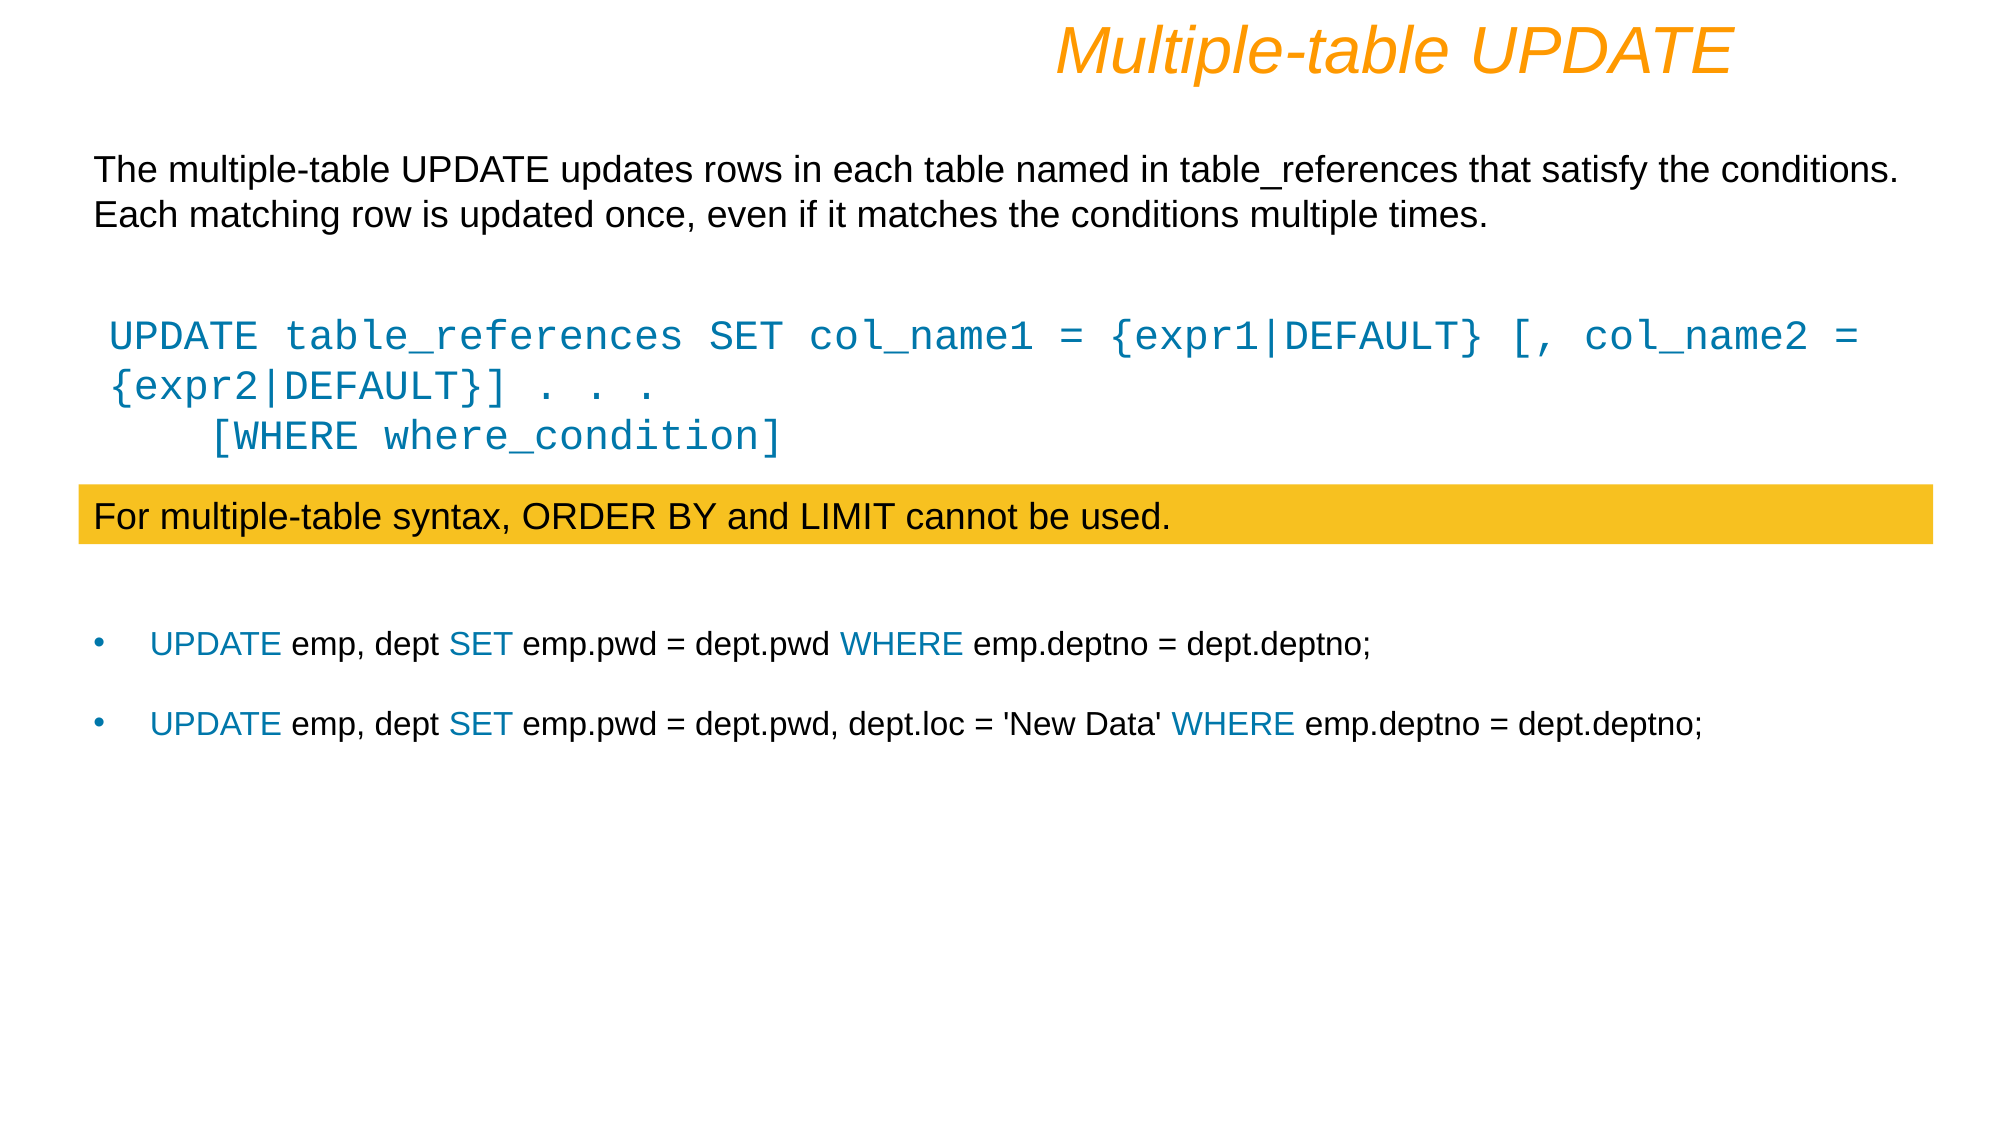

Multiple-table UPDATE
The multiple-table UPDATE updates rows in each table named in table_references that satisfy the conditions. Each matching row is updated once, even if it matches the conditions multiple times.
UPDATE table_references SET col_name1 = {expr1|DEFAULT} [, col_name2 = {expr2|DEFAULT}] . . .
    [WHERE where_condition]
For multiple-table syntax, ORDER BY and LIMIT cannot be used.
UPDATE emp, dept SET emp.pwd = dept.pwd WHERE emp.deptno = dept.deptno;

UPDATE emp, dept SET emp.pwd = dept.pwd, dept.loc = 'New Data' WHERE emp.deptno = dept.deptno;